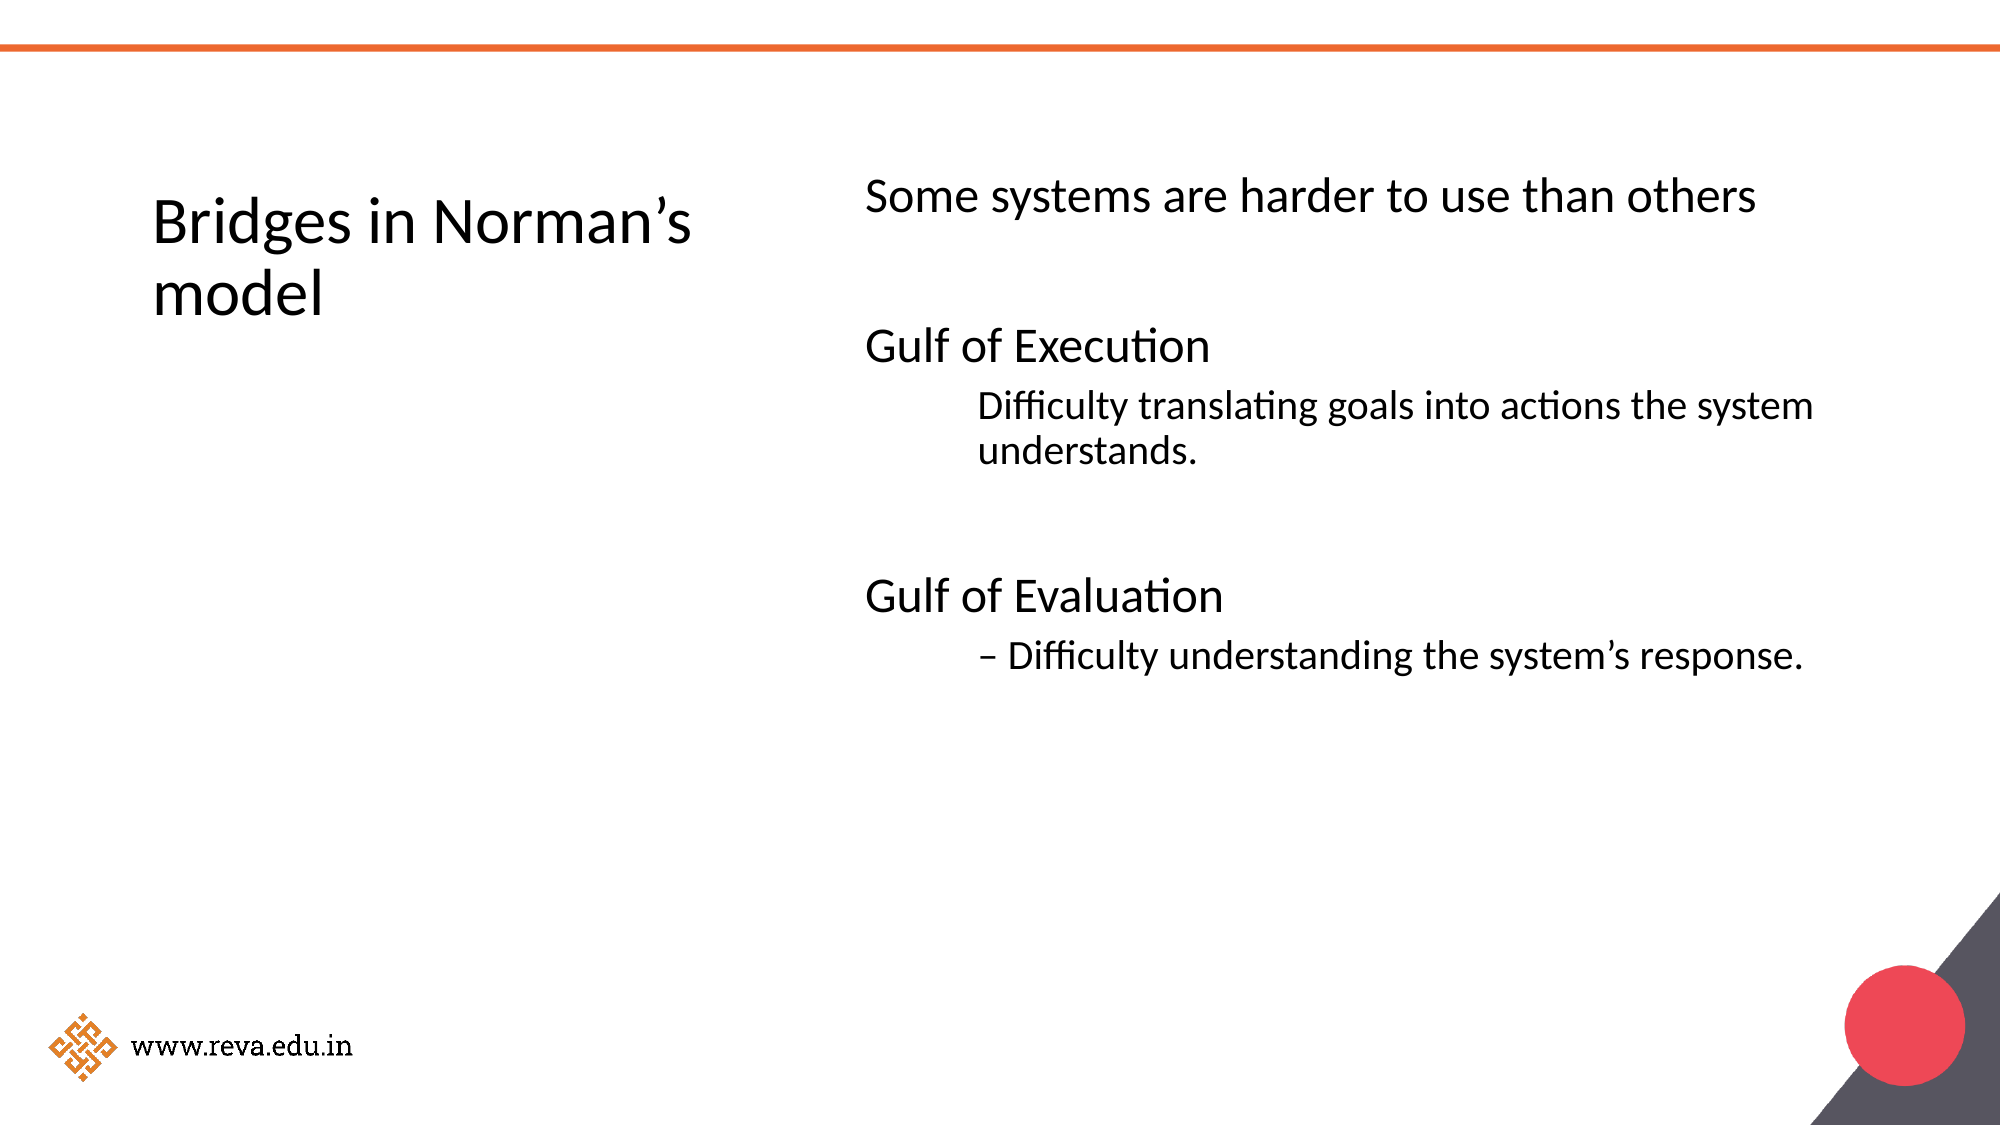

# Bridges in Norman’s model
Some systems are harder to use than others

Gulf of Execution
	Difficulty translating goals into actions the system understands.

Gulf of Evaluation
	– Difficulty understanding the system’s response.